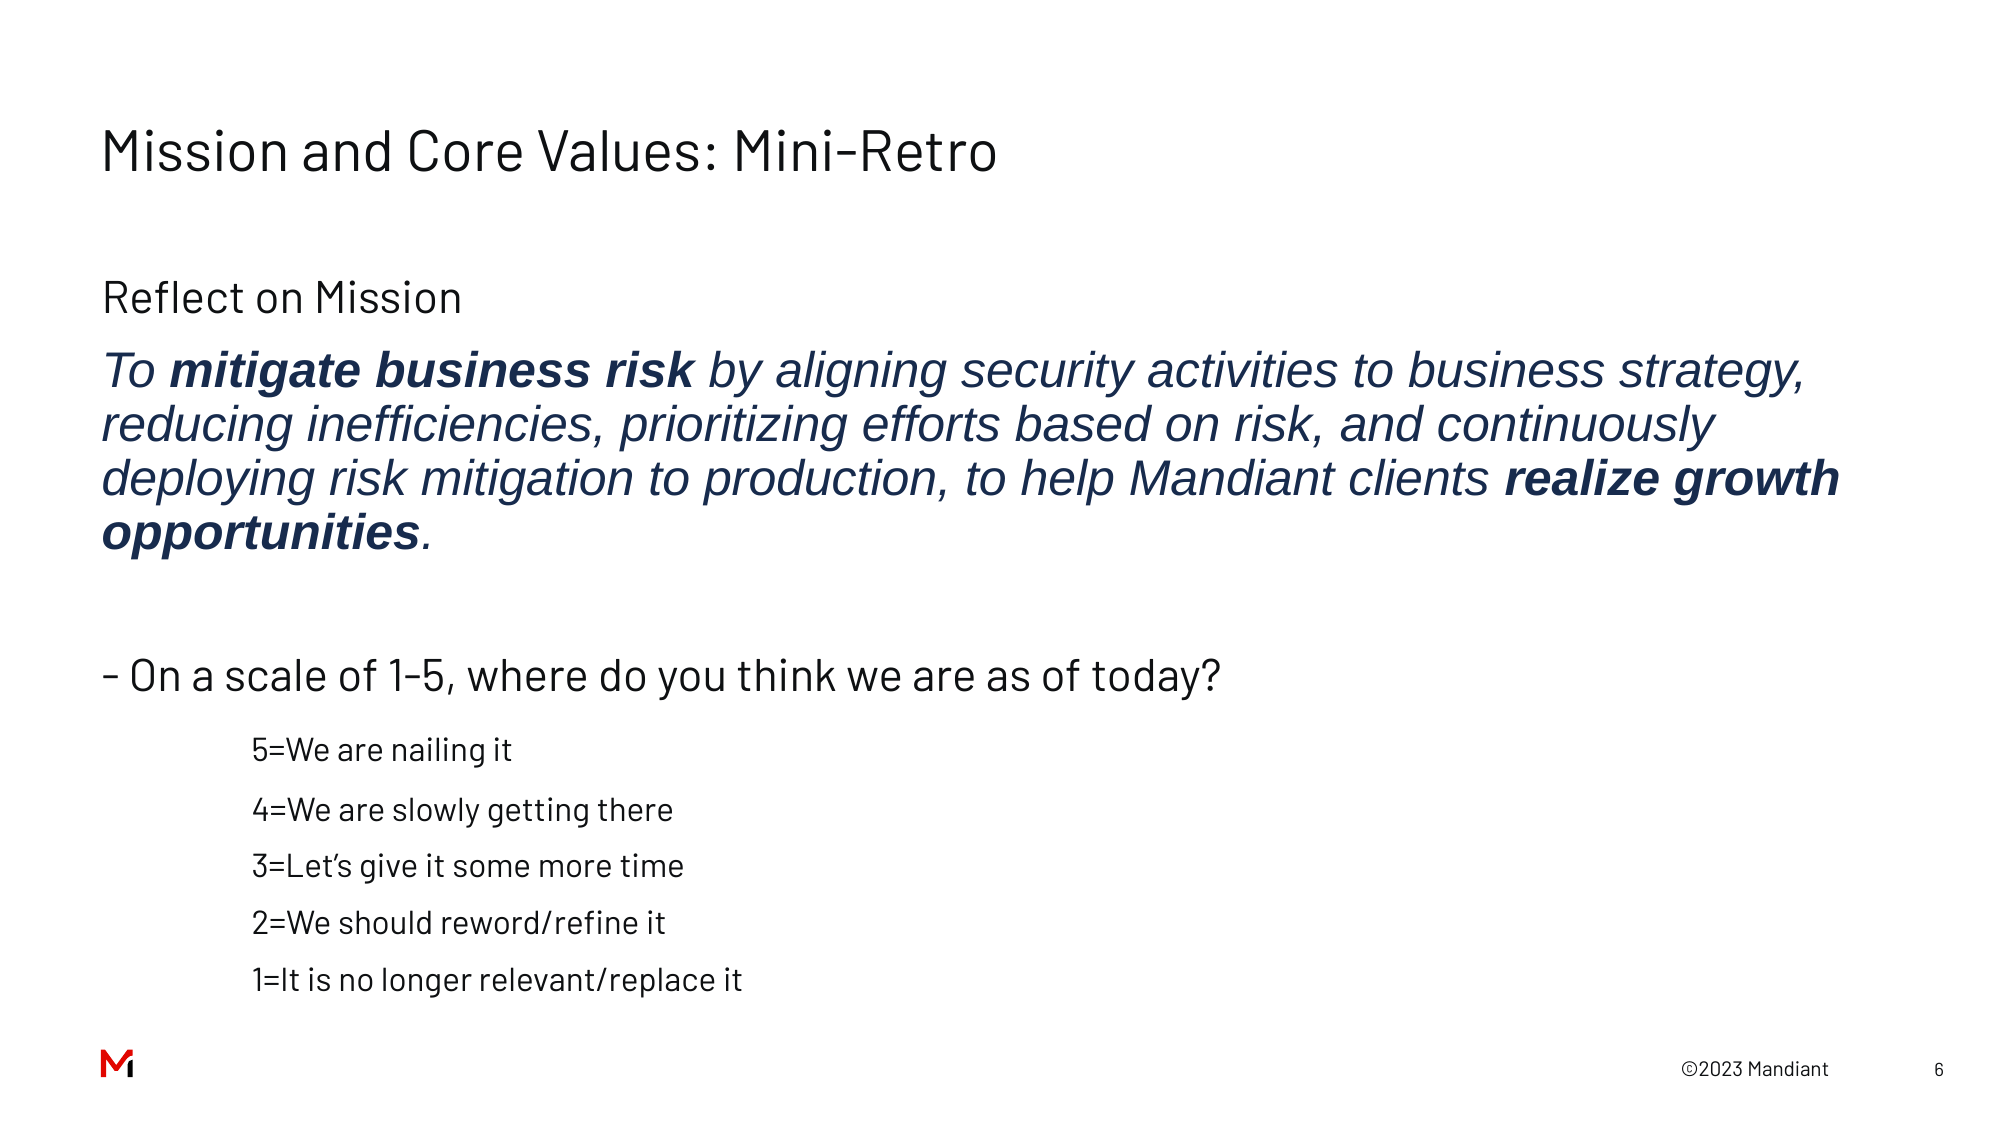

# Mission and Core Values: Mini-Retro
Reflect on Mission
To mitigate business risk by aligning security activities to business strategy, reducing inefficiencies, prioritizing efforts based on risk, and continuously deploying risk mitigation to production, to help Mandiant clients realize growth opportunities.

- On a scale of 1-5, where do you think we are as of today?
	5=We are nailing it
	4=We are slowly getting there
	3=Let’s give it some more time
	2=We should reword/refine it
	1=It is no longer relevant/replace it

6